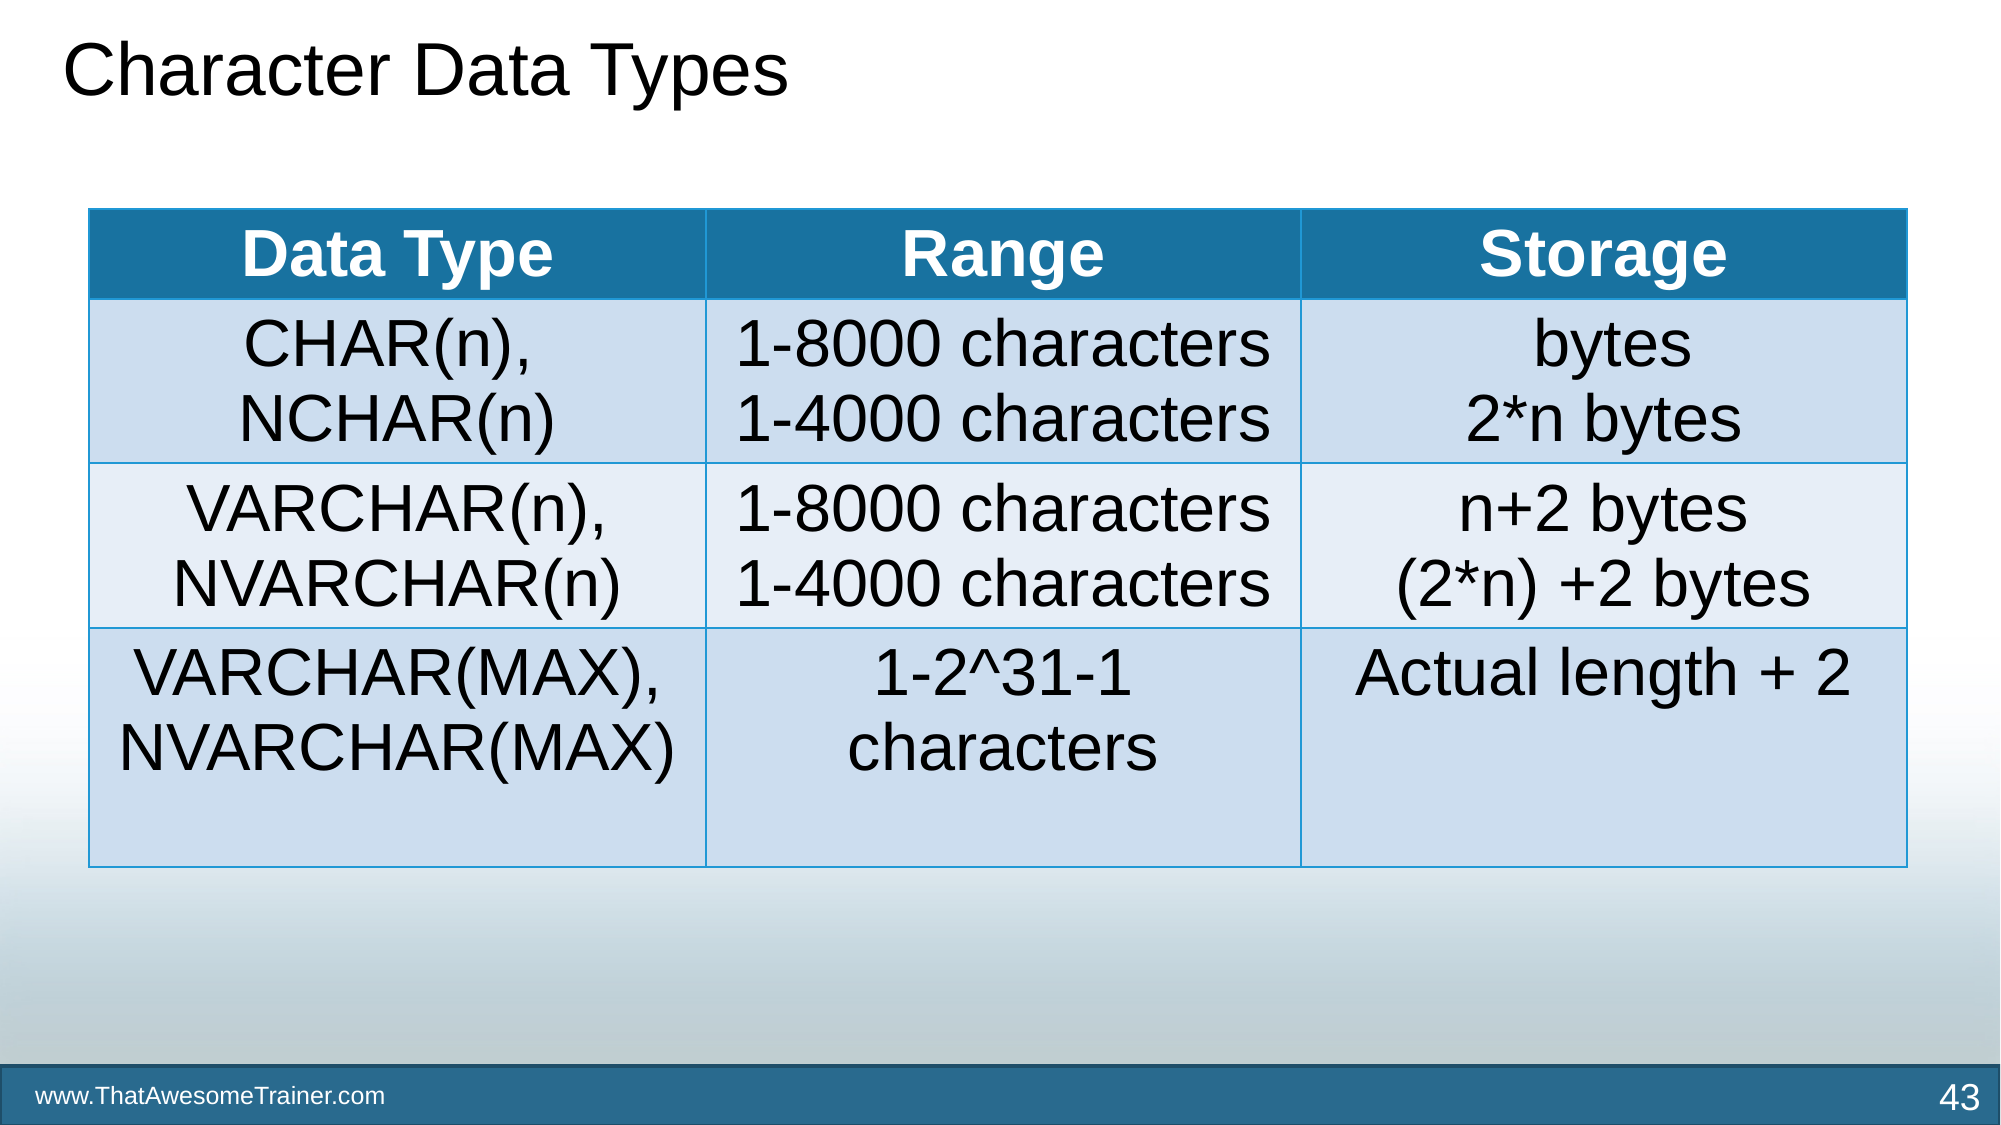

Character Data Types

| Data Type | Range | Storage |
| --- | --- | --- |
| CHAR(n), NCHAR(n) | 1-8000 characters 1-4000 characters | bytes 2\*n bytes |
| VARCHAR(n), NVARCHAR(n) | 1-8000 characters 1-4000 characters | n+2 bytes (2\*n) +2 bytes |
| VARCHAR(MAX), NVARCHAR(MAX) | 1-2^31-1 characters | Actual length + 2 |